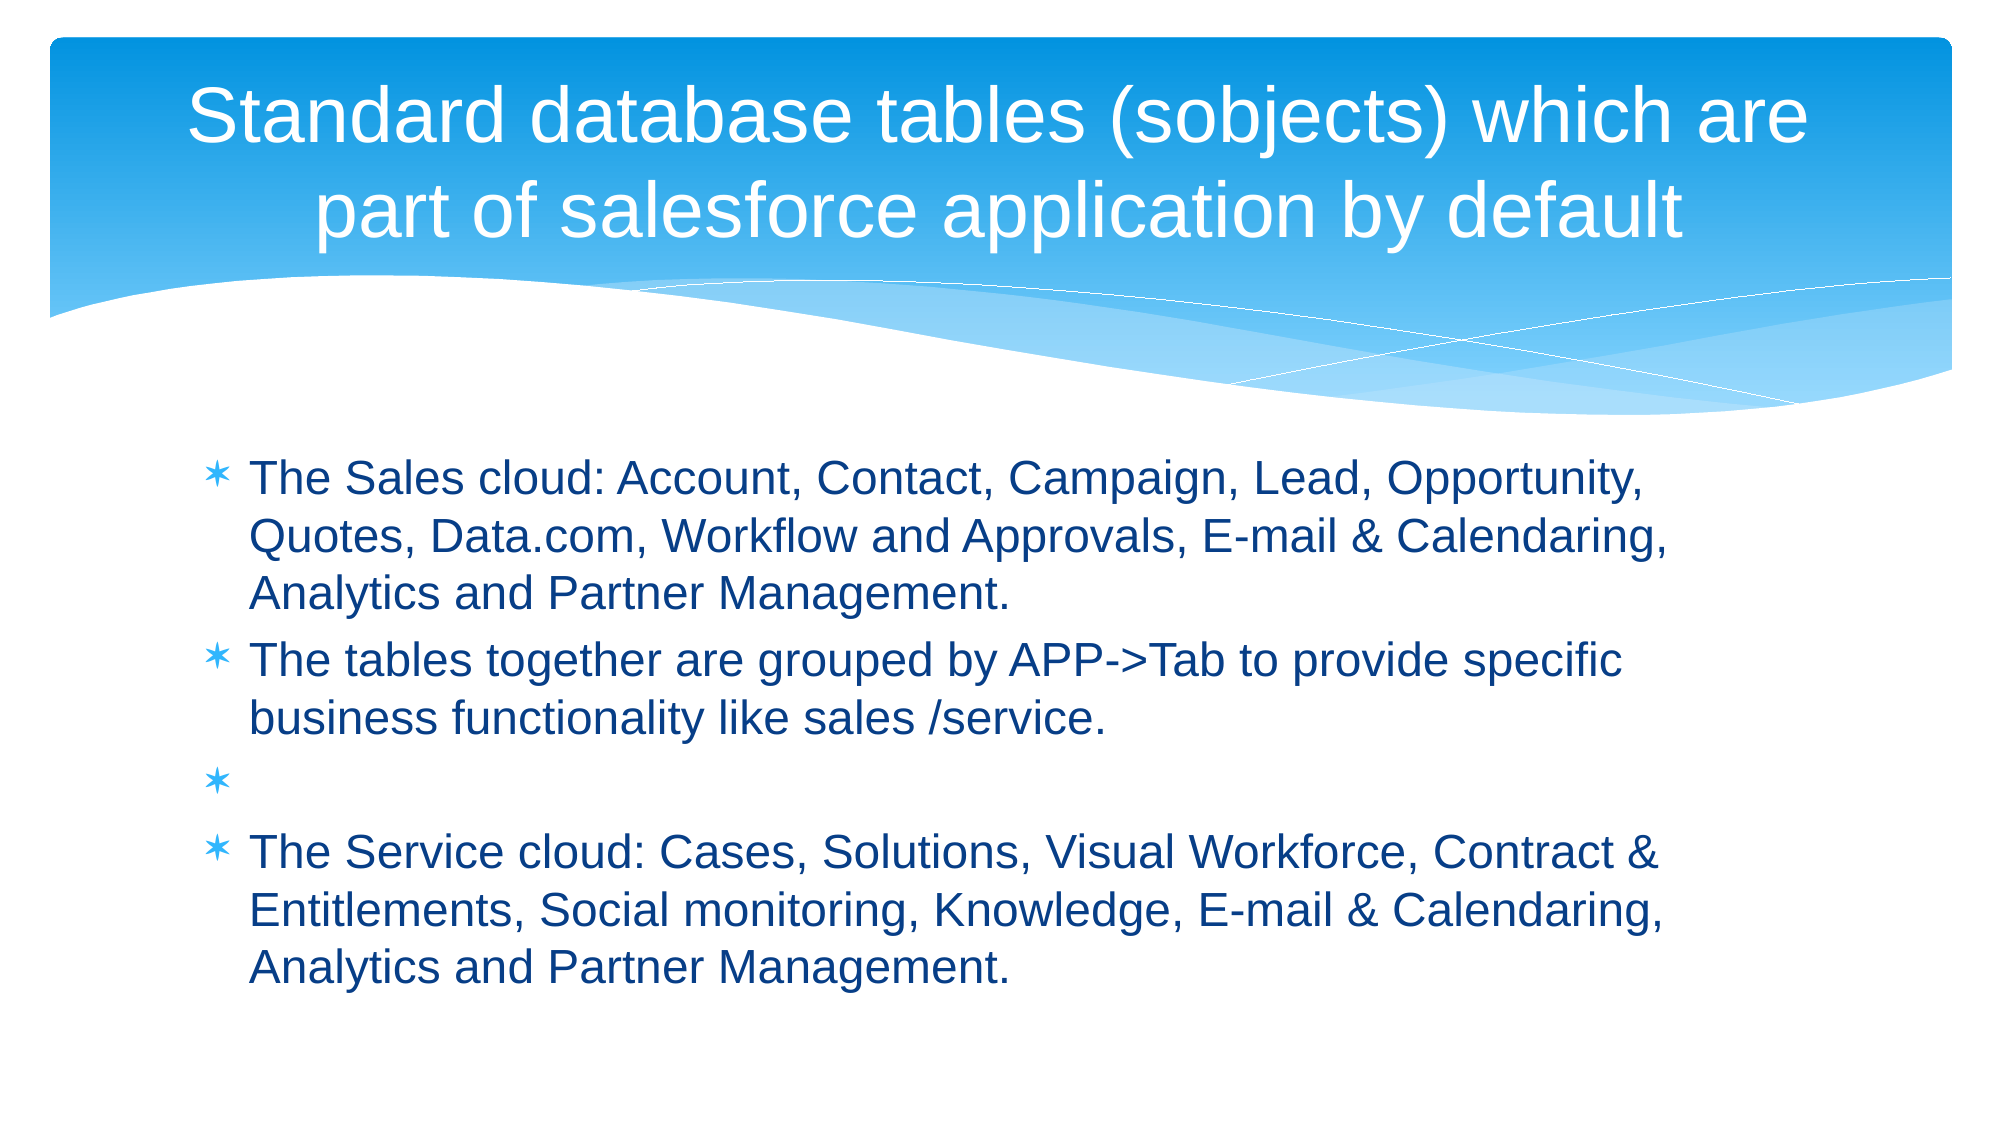

# Standard database tables (sobjects) which are part of salesforce application by default
The Sales cloud: Account, Contact, Campaign, Lead, Opportunity, Quotes, Data.com, Workflow and Approvals, E-mail & Calendaring, Analytics and Partner Management.
The tables together are grouped by APP->Tab to provide specific business functionality like sales /service.

The Service cloud: Cases, Solutions, Visual Workforce, Contract & Entitlements, Social monitoring, Knowledge, E-mail & Calendaring, Analytics and Partner Management.